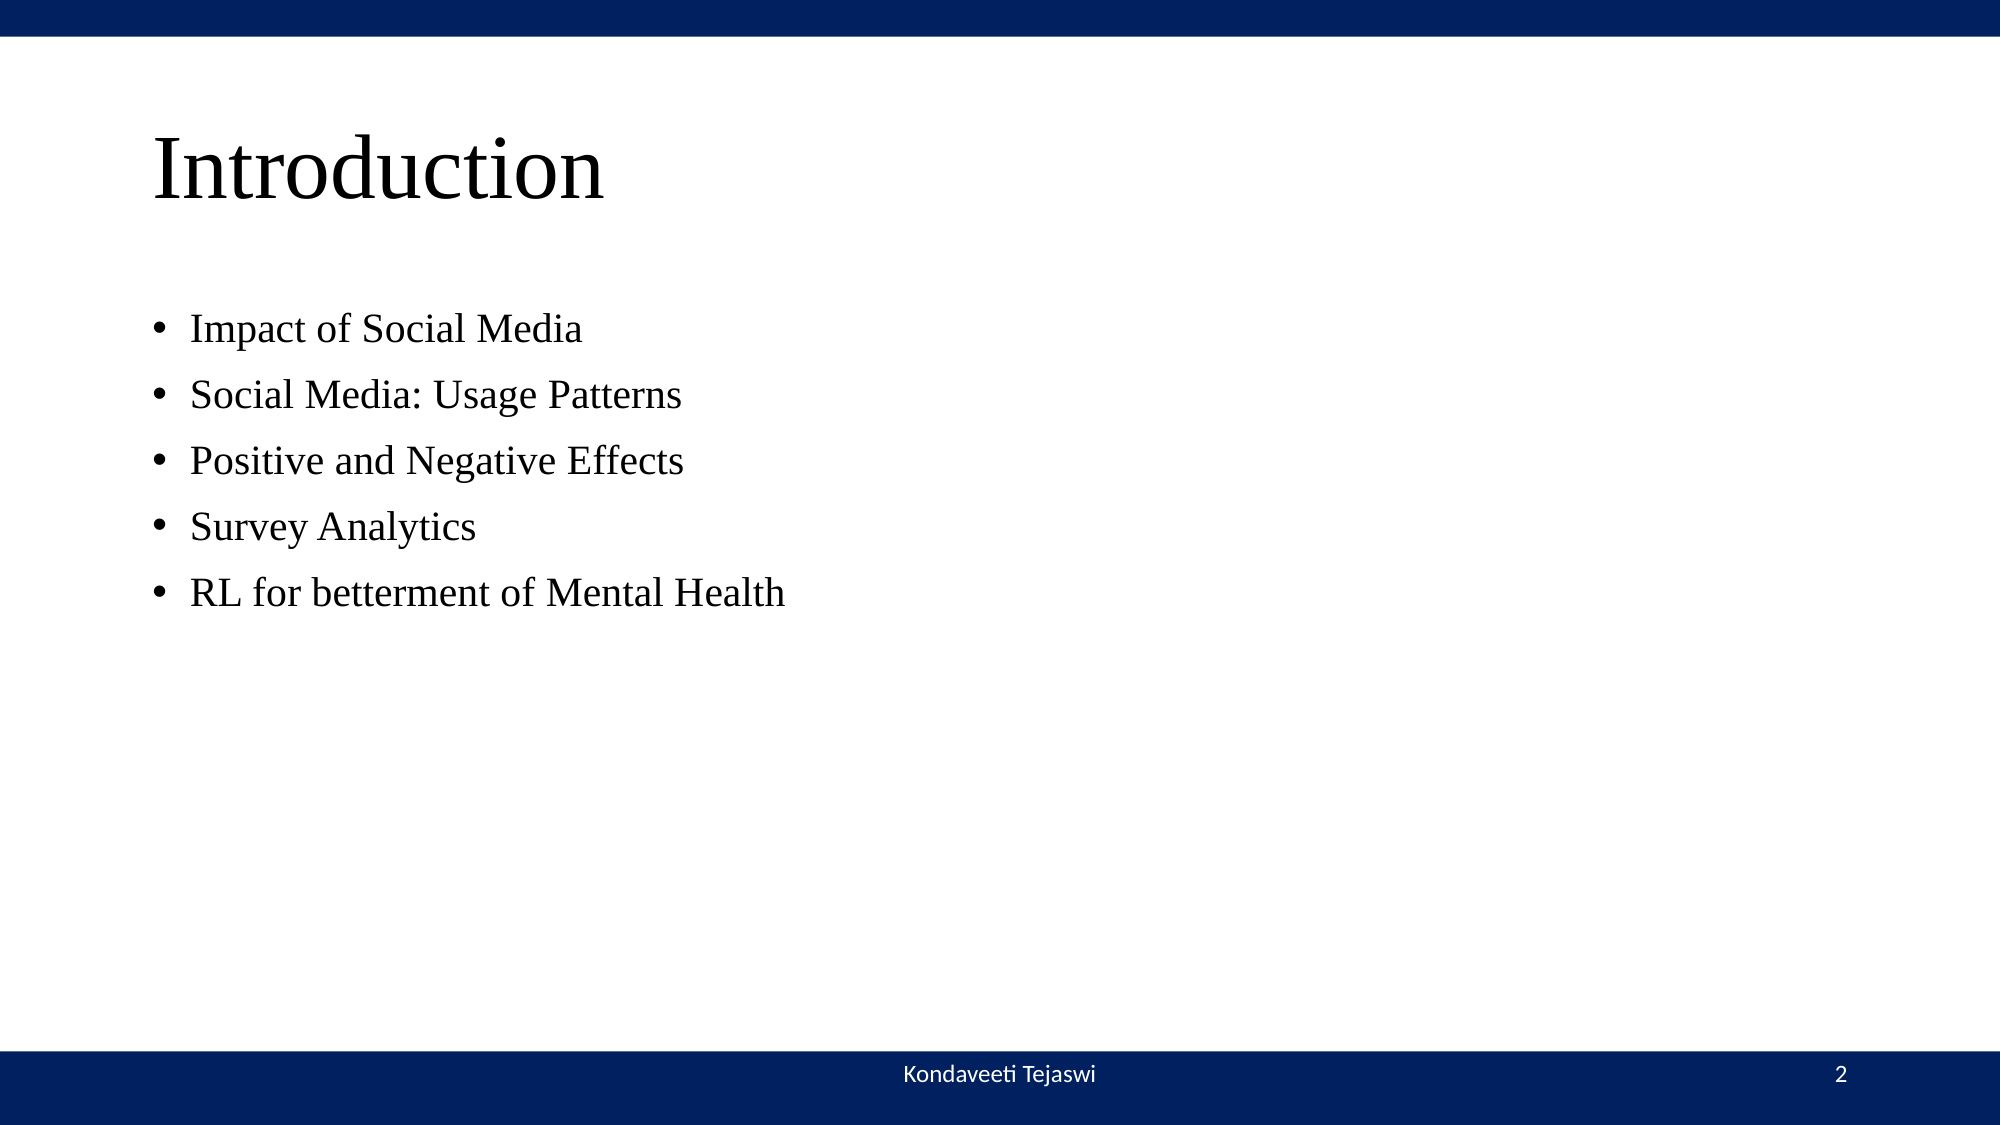

# Introduction
Impact of Social Media
Social Media: Usage Patterns
Positive and Negative Effects
Survey Analytics
RL for betterment of Mental Health
Kondaveeti Tejaswi
2